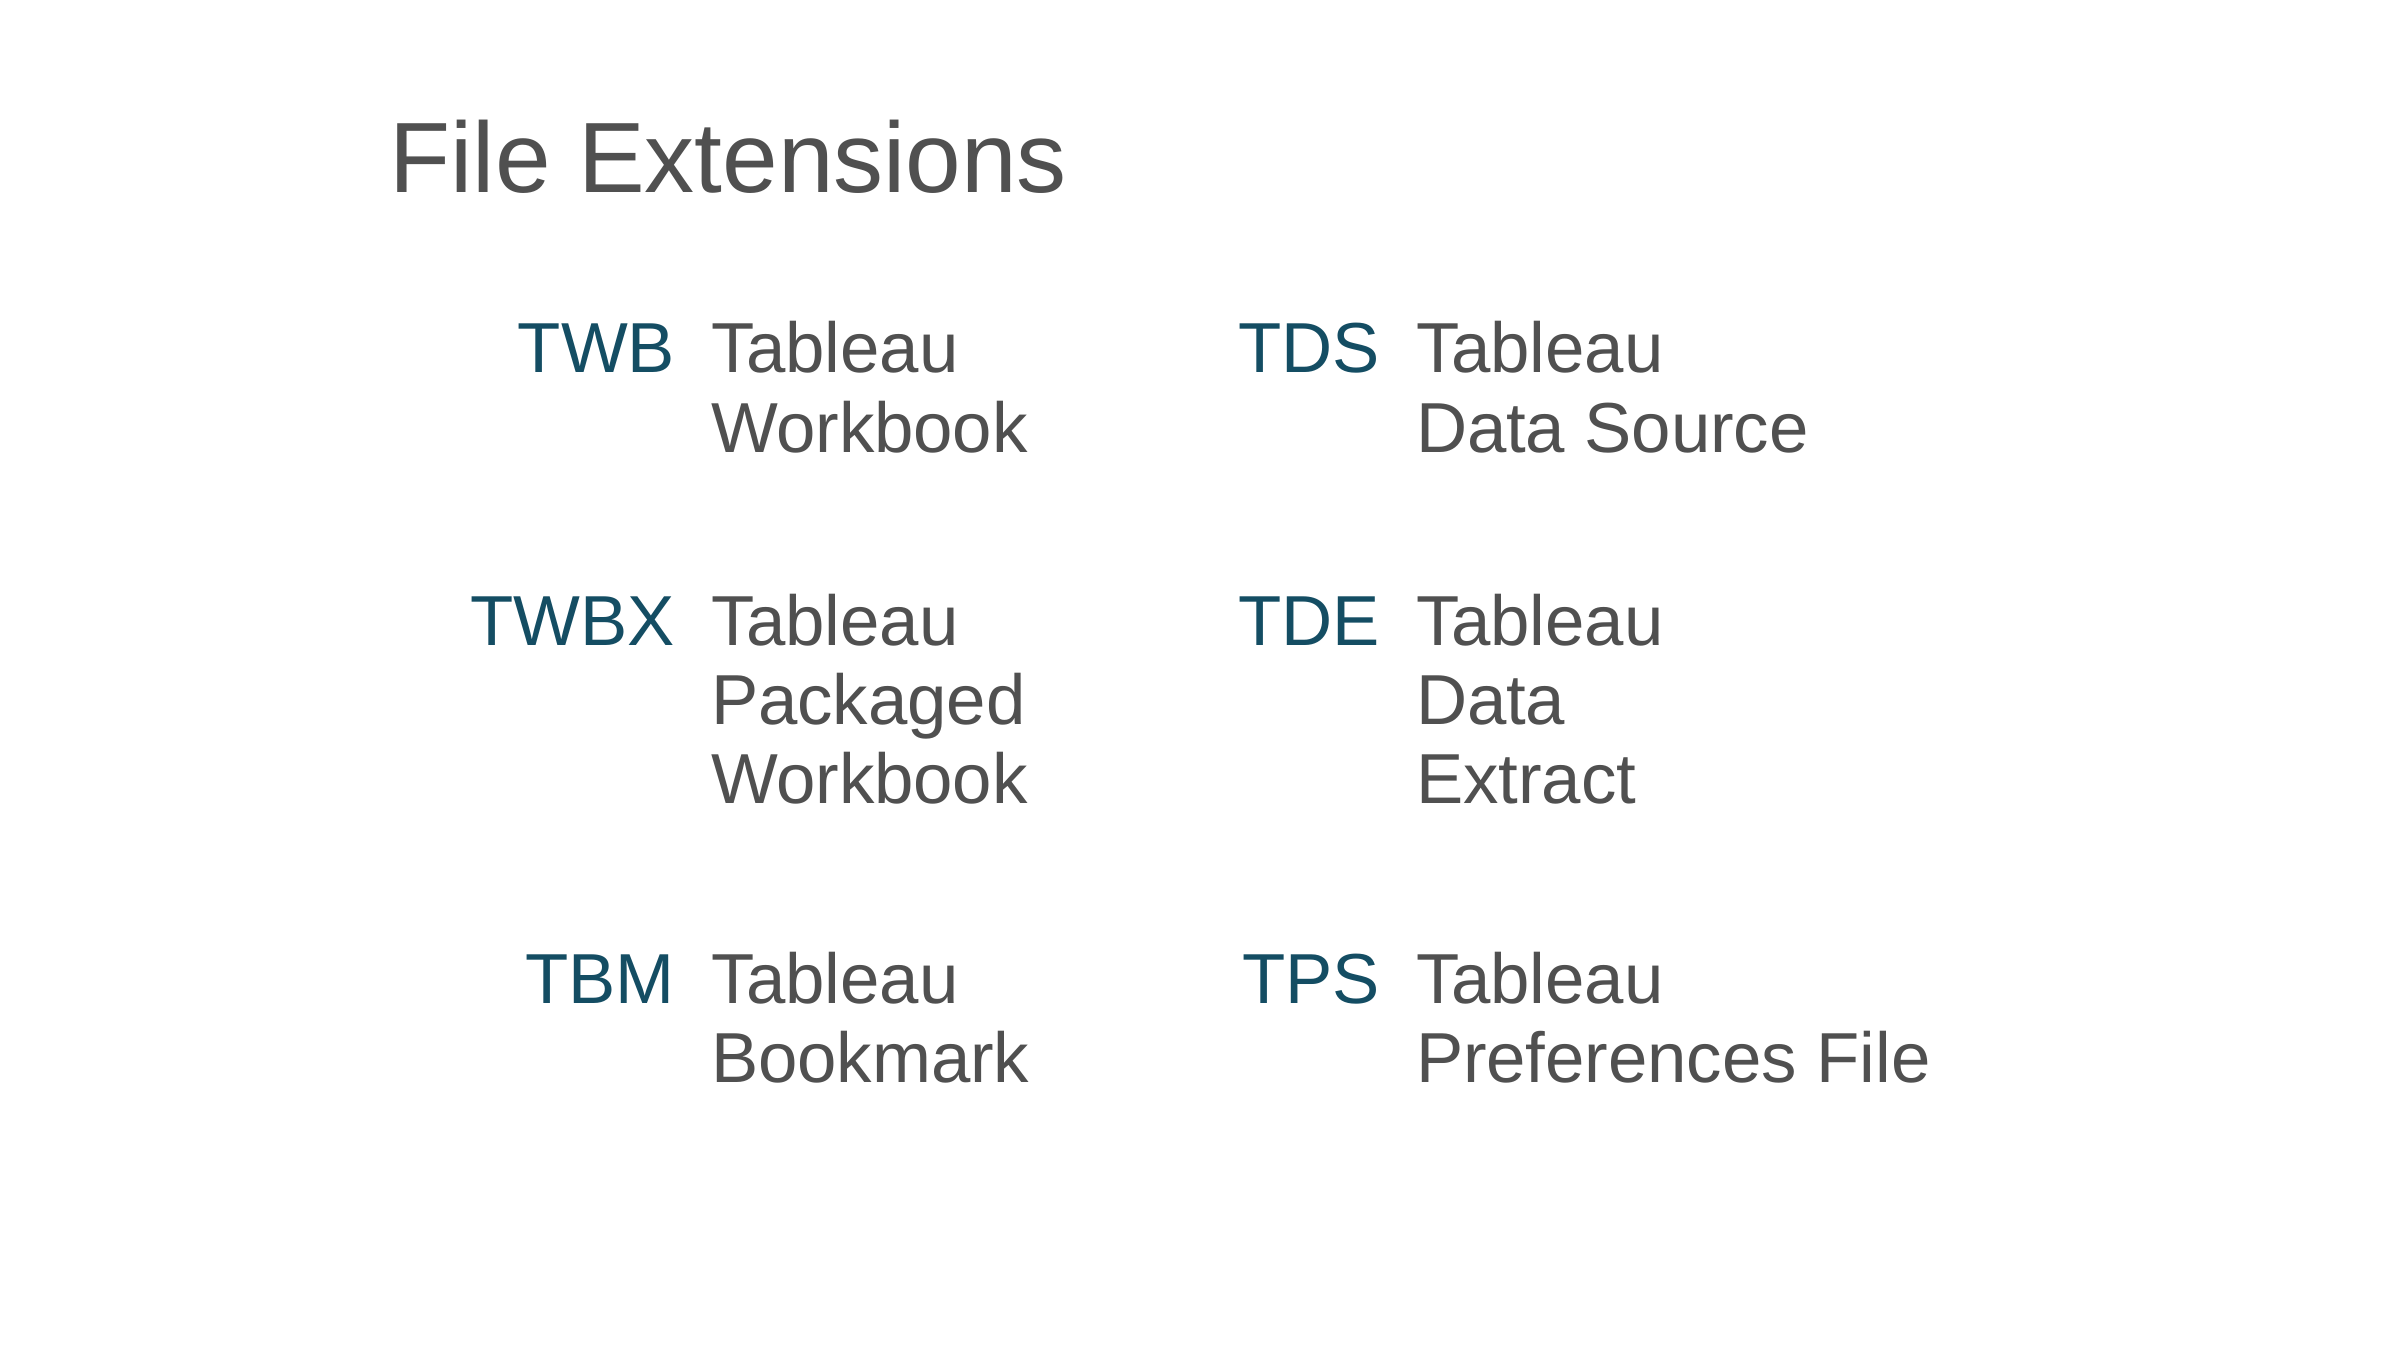

File Extensions
| TWB | Tableau Workbook | TDS | Tableau Data Source |
| --- | --- | --- | --- |
| TWBX | Tableau Packaged Workbook | TDE | Tableau Data Extract |
| TBM | Tableau Bookmark | TPS | Tableau Preferences File |